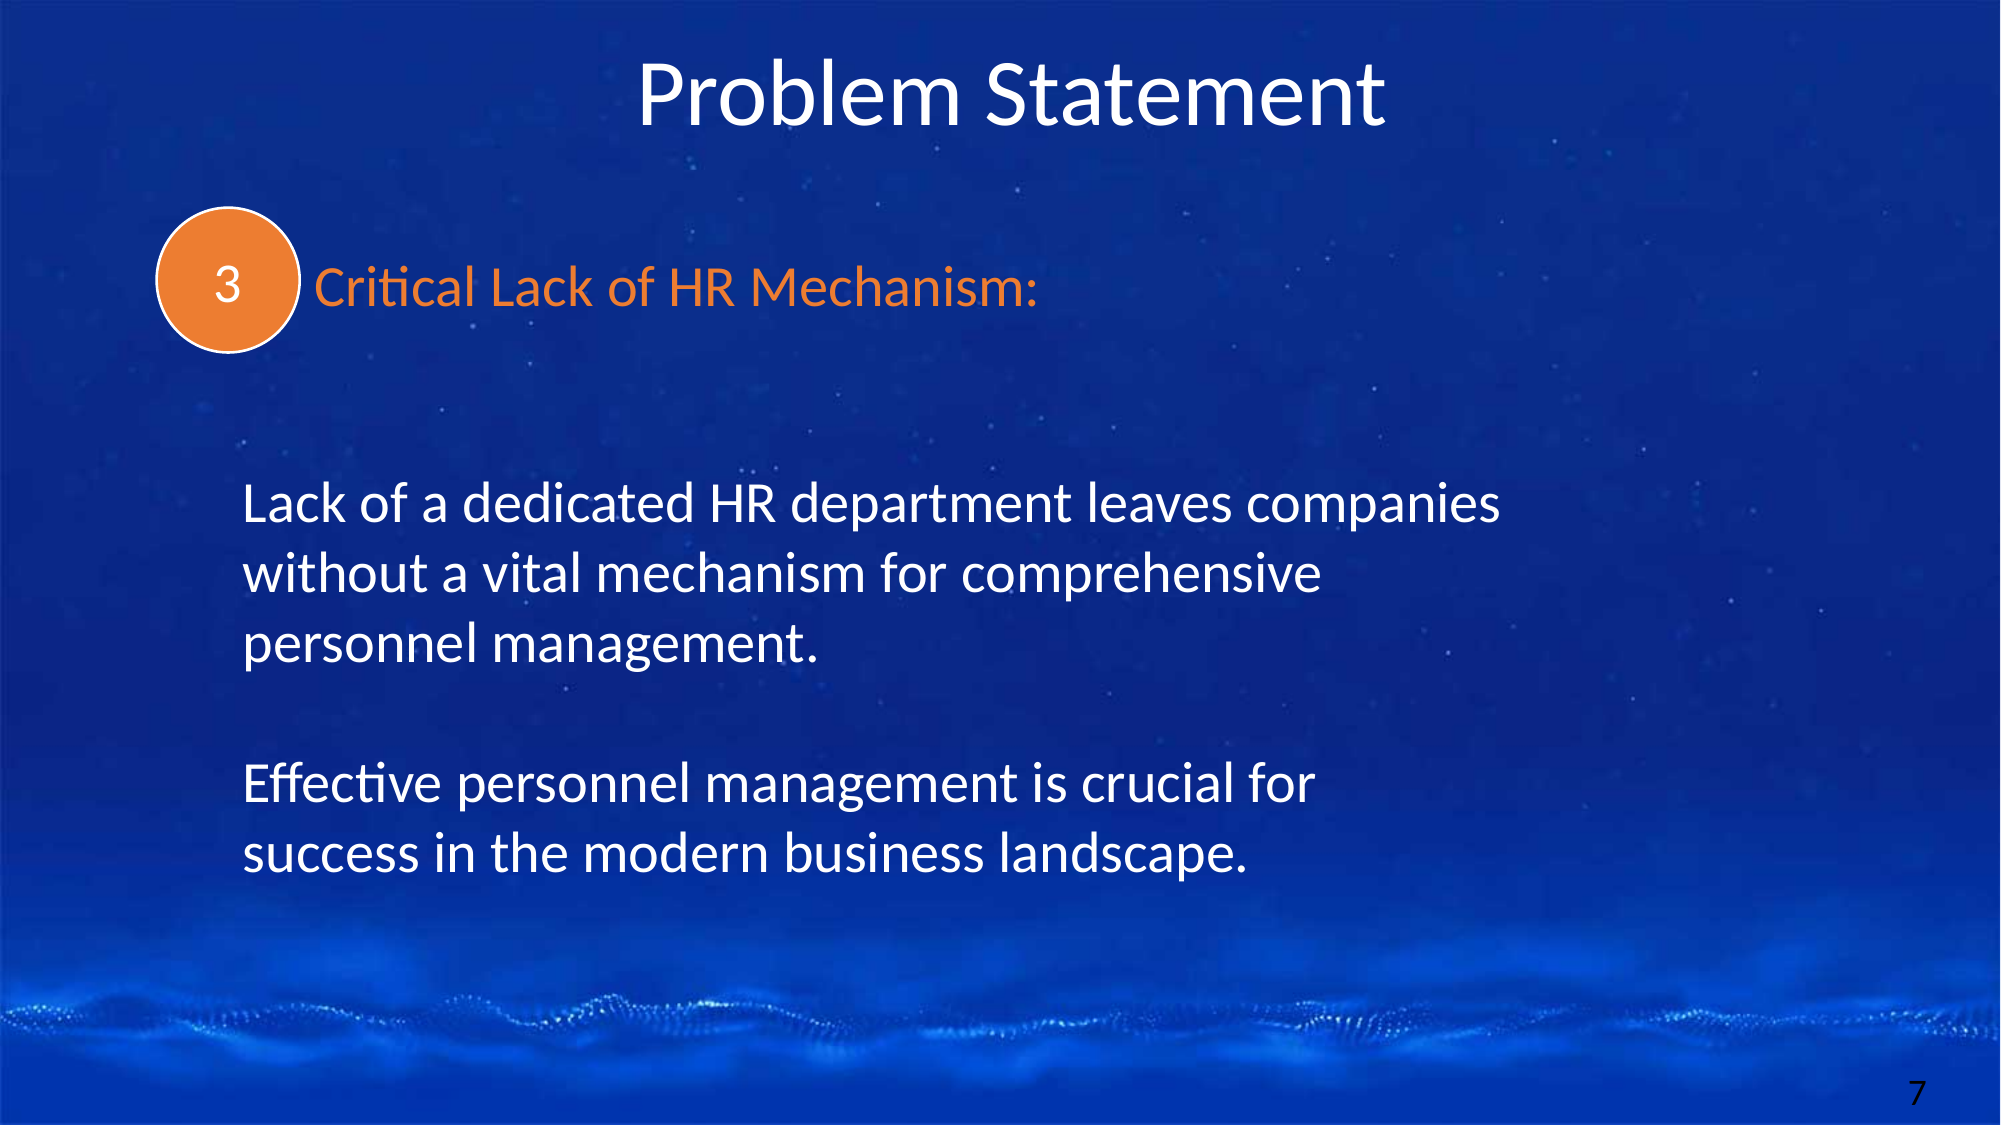

Problem Statement
3
Critical Lack of HR Mechanism:
Lack of a dedicated HR department leaves companies without a vital mechanism for comprehensive personnel management.

Effective personnel management is crucial for success in the modern business landscape.
7